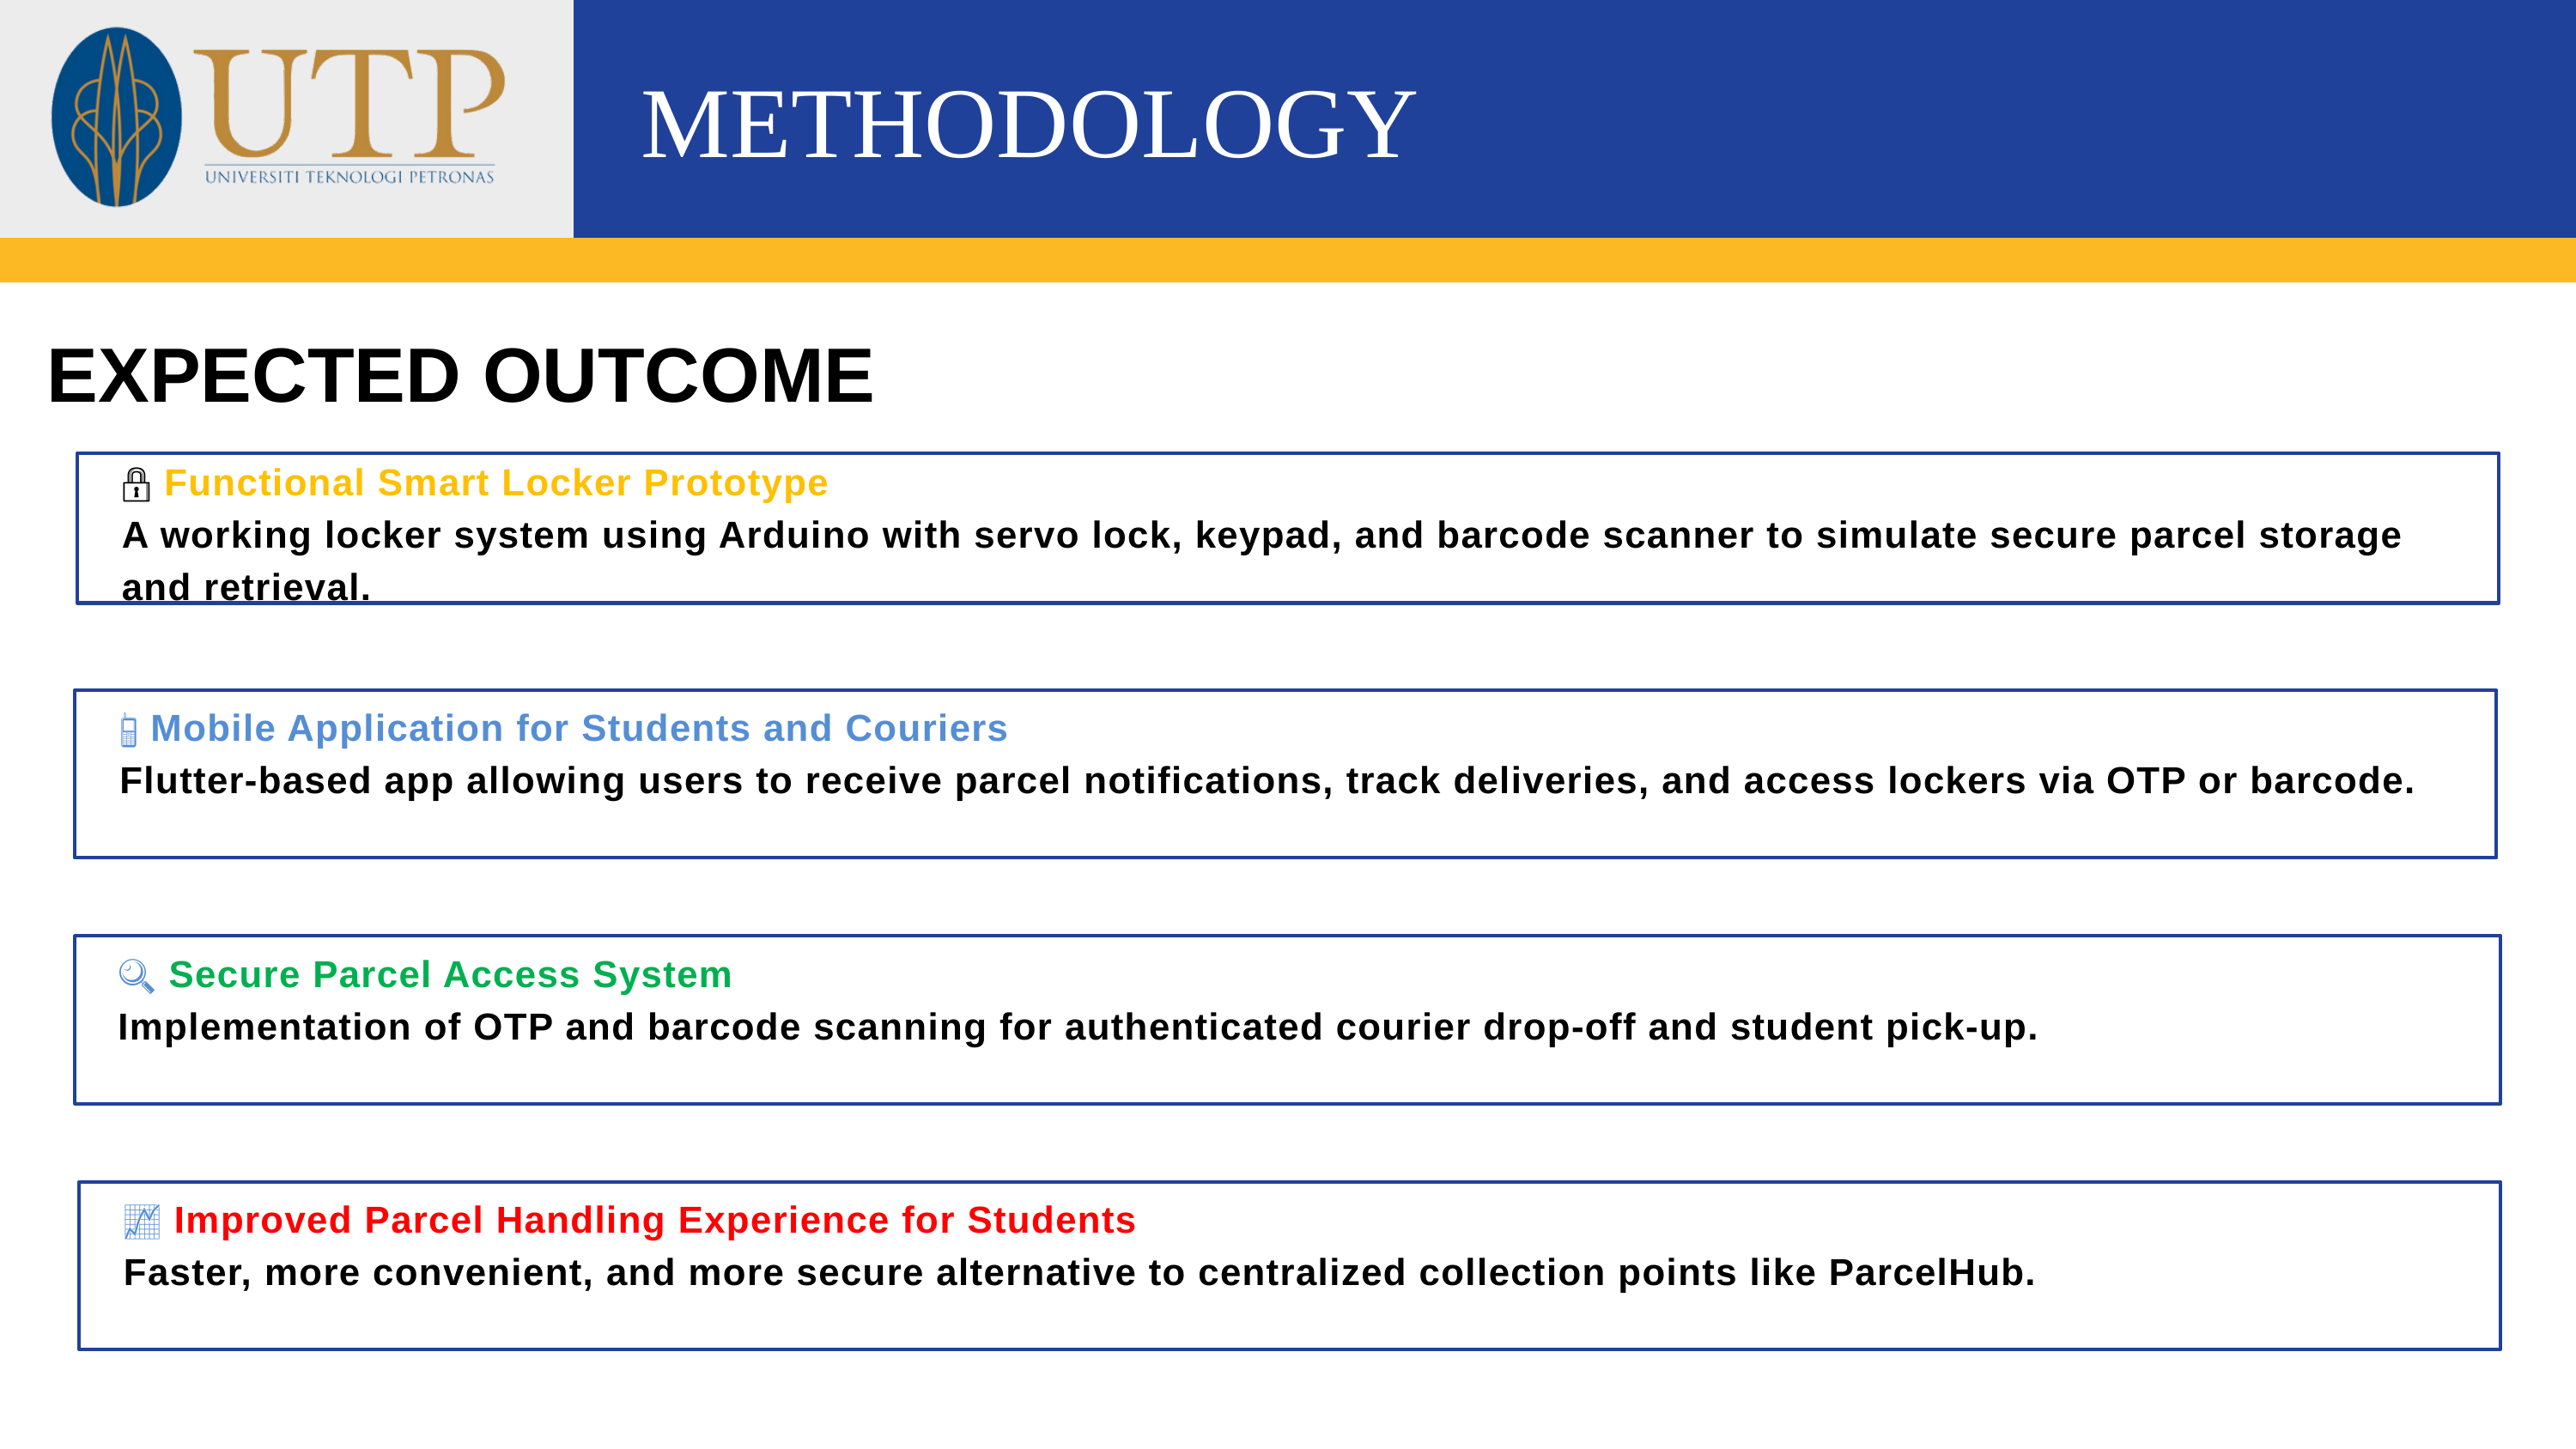

METHODOLOGY

EXPECTED OUTCOME
🔒 Functional Smart Locker Prototype
A working locker system using Arduino with servo lock, keypad, and barcode scanner to simulate secure parcel storage and retrieval.

📱 Mobile Application for Students and Couriers
Flutter-based app allowing users to receive parcel notifications, track deliveries, and access lockers via OTP or barcode.
🔍 Secure Parcel Access System
Implementation of OTP and barcode scanning for authenticated courier drop-off and student pick-up.

📈 Improved Parcel Handling Experience for Students
Faster, more convenient, and more secure alternative to centralized collection points like ParcelHub.